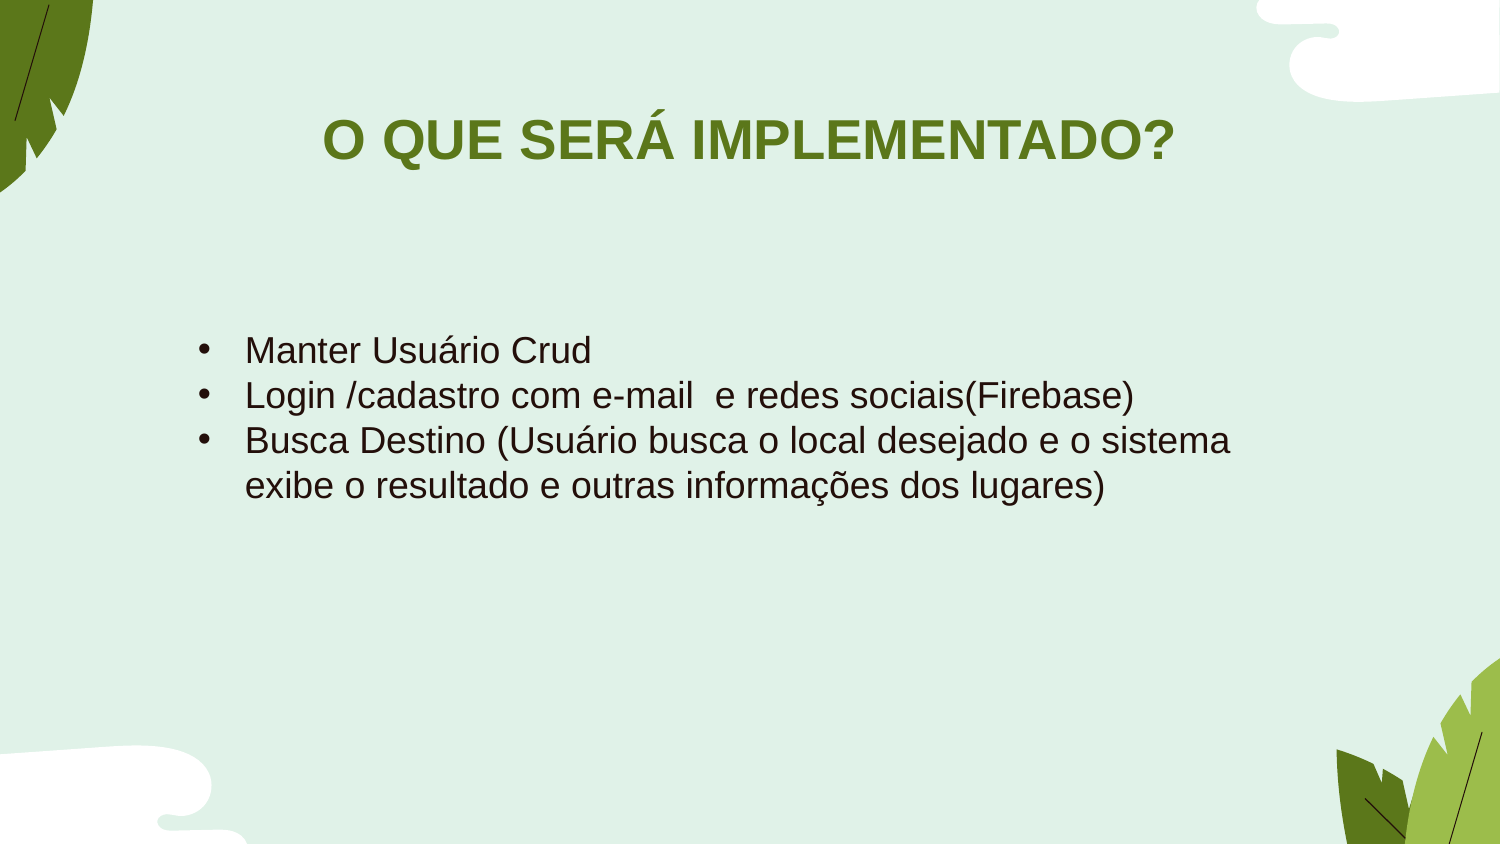

# O QUE SERÁ IMPLEMENTADO?
Manter Usuário Crud
Login /cadastro com e-mail  e redes sociais(Firebase)
Busca Destino (Usuário busca o local desejado e o sistema exibe o resultado e outras informações dos lugares)